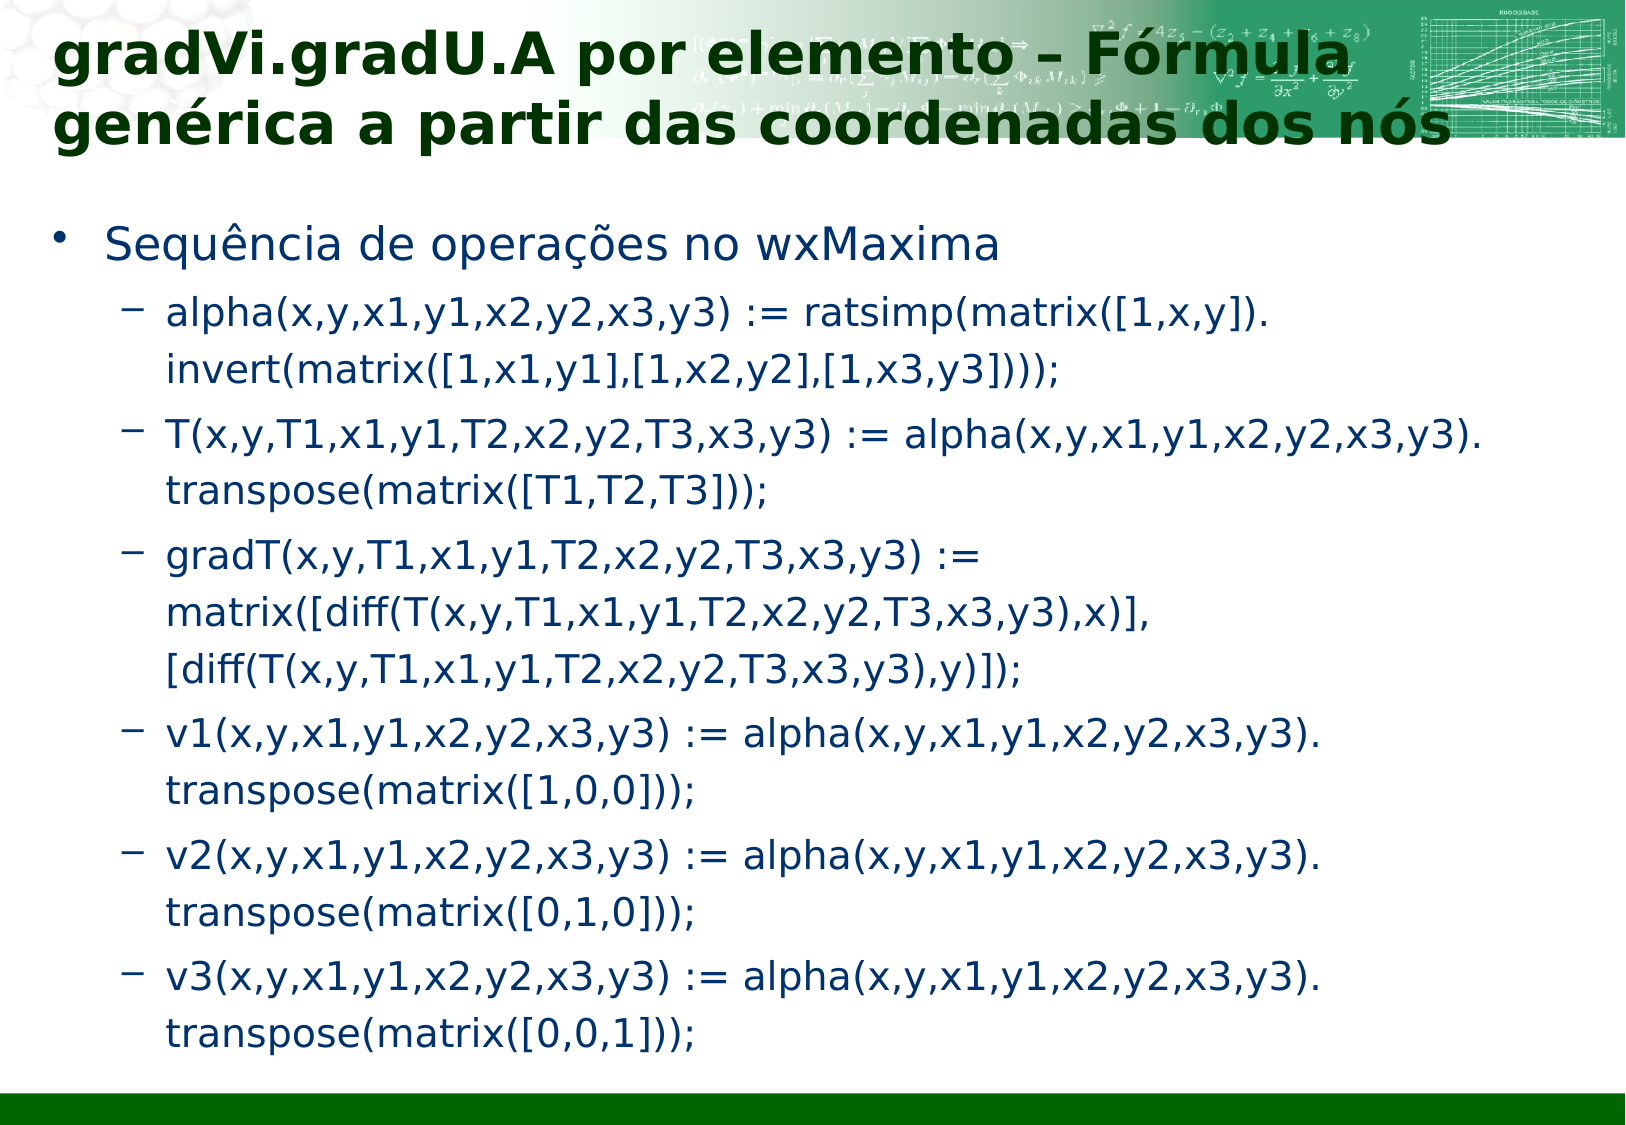

# gradVi.gradU.A por elemento – Fórmula genérica a partir das coordenadas dos nós
Sequência de operações no wxMaxima
alpha(x,y,x1,y1,x2,y2,x3,y3) := ratsimp(matrix([1,x,y]). invert(matrix([1,x1,y1],[1,x2,y2],[1,x3,y3])));
T(x,y,T1,x1,y1,T2,x2,y2,T3,x3,y3) := alpha(x,y,x1,y1,x2,y2,x3,y3). transpose(matrix([T1,T2,T3]));
gradT(x,y,T1,x1,y1,T2,x2,y2,T3,x3,y3) := matrix([diff(T(x,y,T1,x1,y1,T2,x2,y2,T3,x3,y3),x)], 	  	         [diff(T(x,y,T1,x1,y1,T2,x2,y2,T3,x3,y3),y)]);
v1(x,y,x1,y1,x2,y2,x3,y3) := alpha(x,y,x1,y1,x2,y2,x3,y3). transpose(matrix([1,0,0]));
v2(x,y,x1,y1,x2,y2,x3,y3) := alpha(x,y,x1,y1,x2,y2,x3,y3). transpose(matrix([0,1,0]));
v3(x,y,x1,y1,x2,y2,x3,y3) := alpha(x,y,x1,y1,x2,y2,x3,y3). transpose(matrix([0,0,1]));